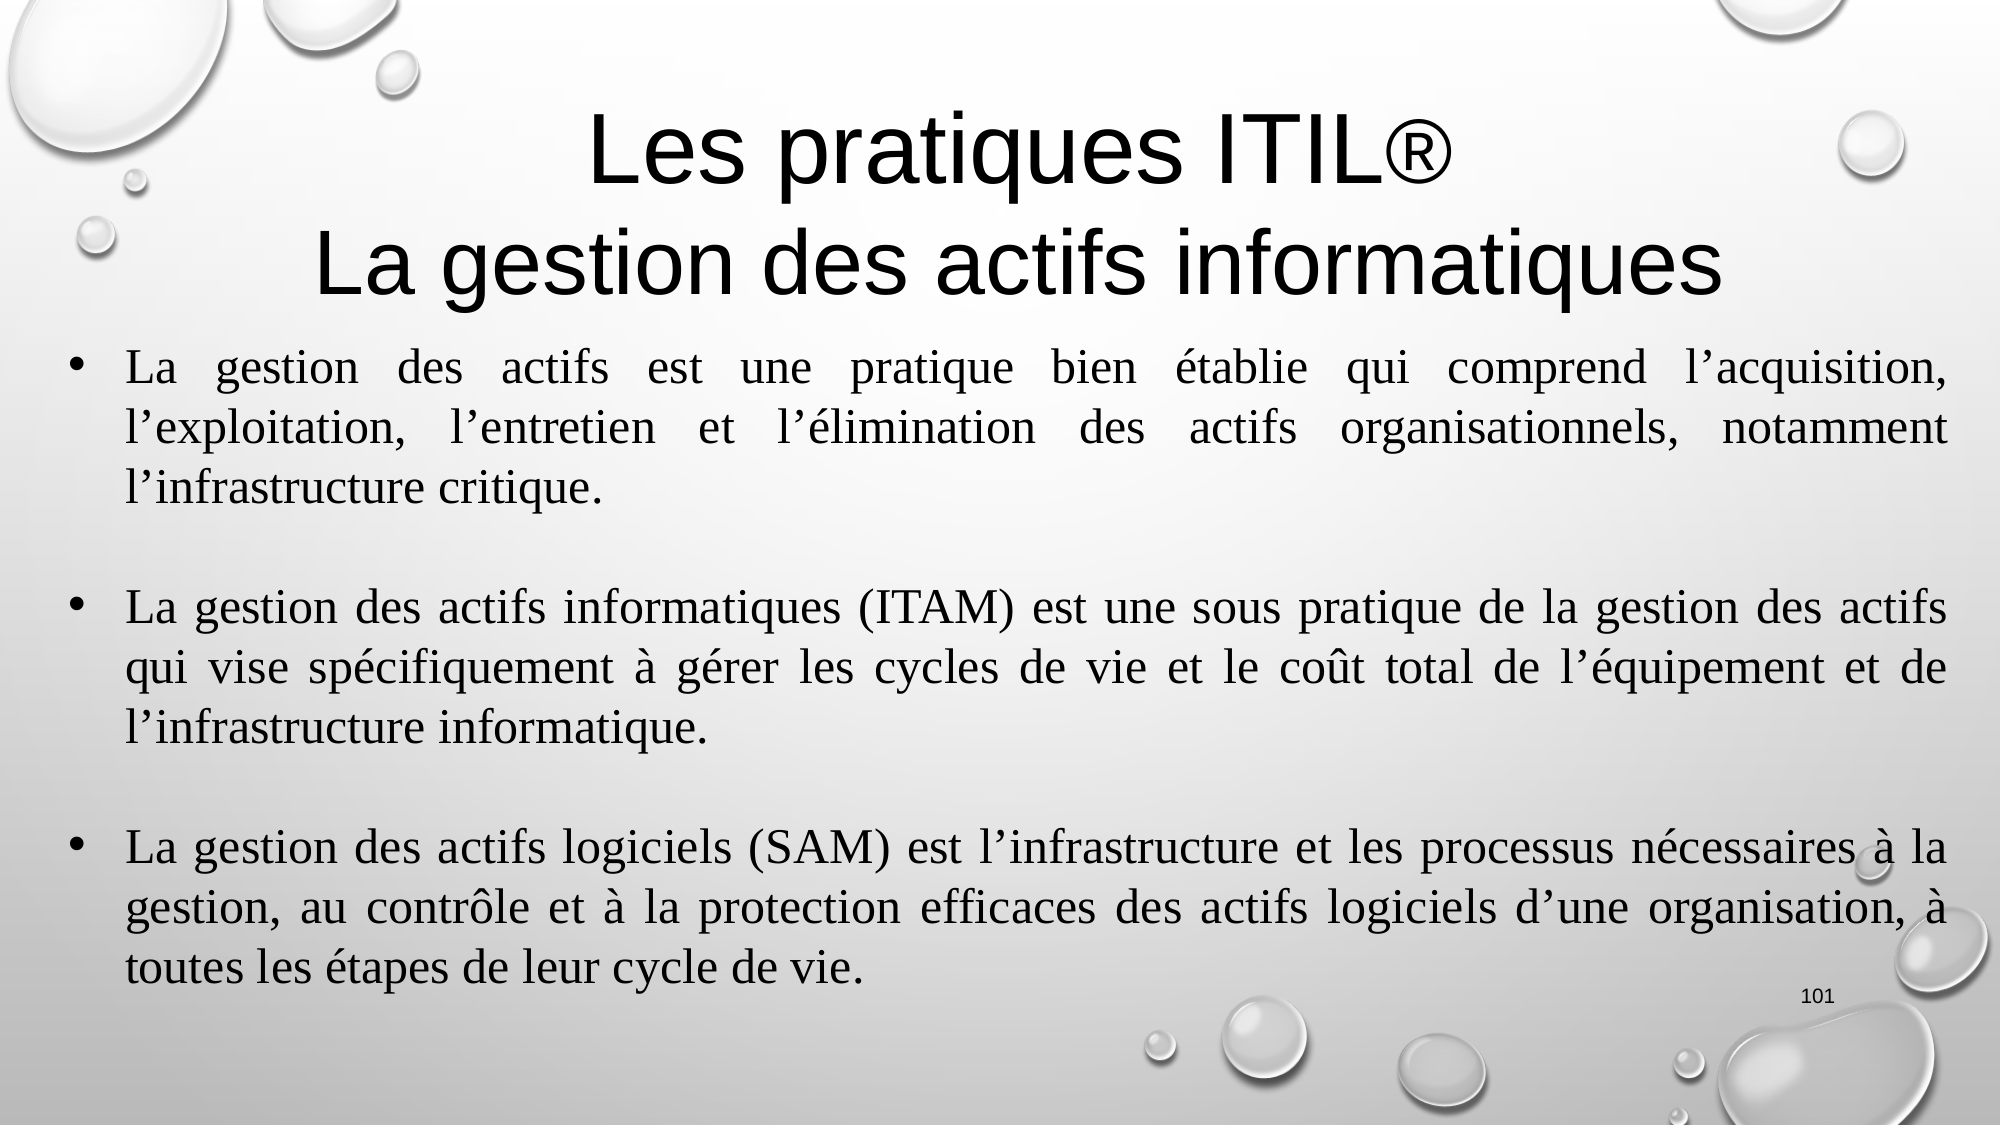

Les pratiques ITIL®
La gestion des actifs informatiques
La gestion des actifs est une pratique bien établie qui comprend l’acquisition, l’exploitation, l’entretien et l’élimination des actifs organisationnels, notamment l’infrastructure critique.

La gestion des actifs informatiques (ITAM) est une sous pratique de la gestion des actifs qui vise spécifiquement à gérer les cycles de vie et le coût total de l’équipement et de l’infrastructure informatique.

La gestion des actifs logiciels (SAM) est l’infrastructure et les processus nécessaires à la gestion, au contrôle et à la protection efficaces des actifs logiciels d’une organisation, à toutes les étapes de leur cycle de vie.
101